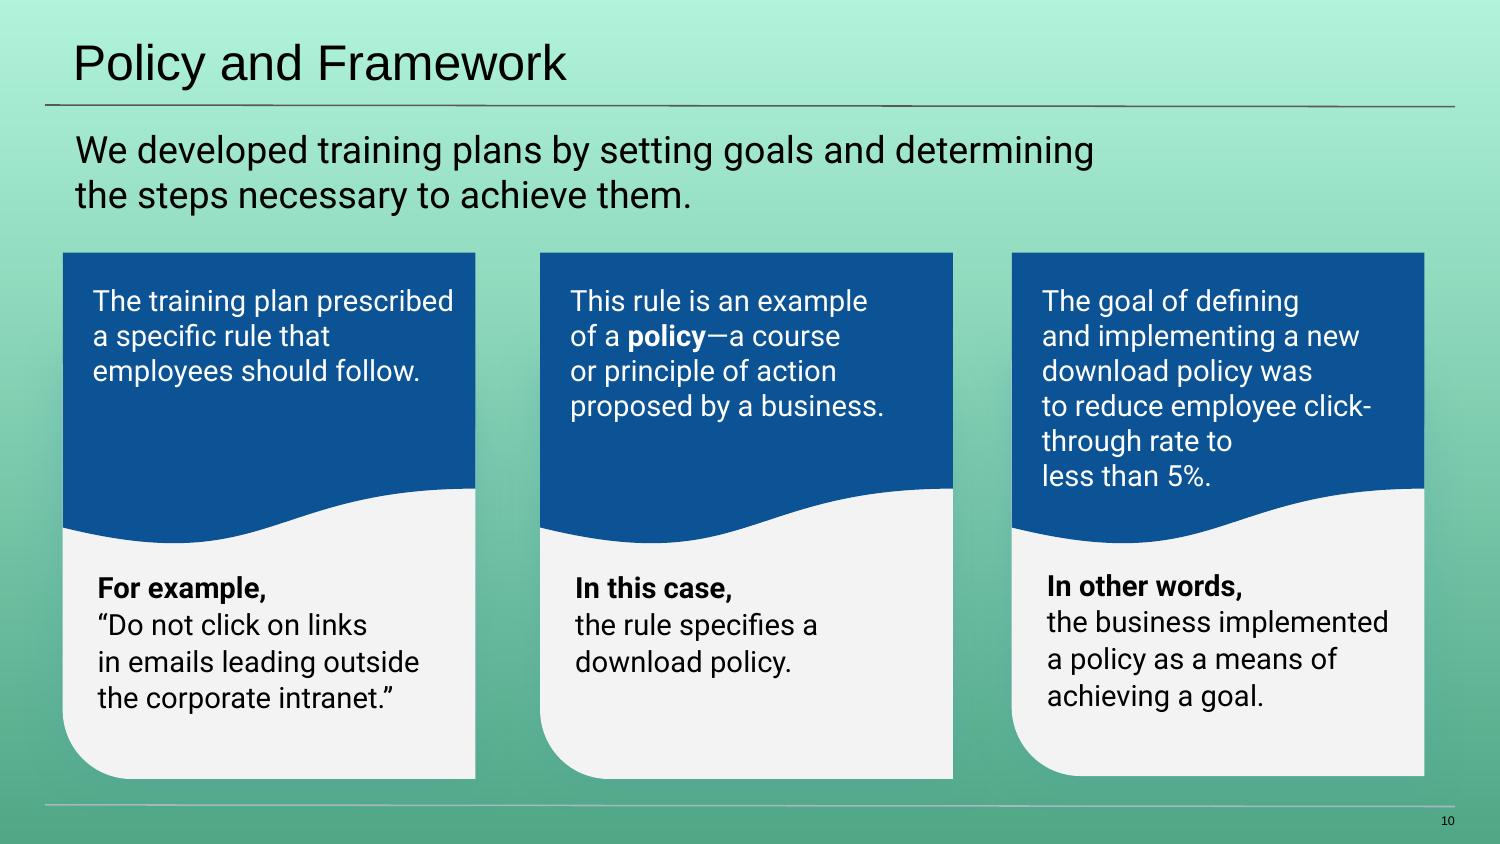

# Policy and Framework
We developed training plans by setting goals and determining
the steps necessary to achieve them.

The training plan prescribed a specific rule that employees should follow.
This rule is an example
of a policy—a course
or principle of action proposed by a business.
The goal of defining
and implementing a new download policy was
to reduce employee click-through rate to
less than 5%.

In other words,
the business implemented a policy as a means of achieving a goal.

For example,
“Do not click on links
in emails leading outside
the corporate intranet.”

In this case,
the rule specifies a download policy.

10